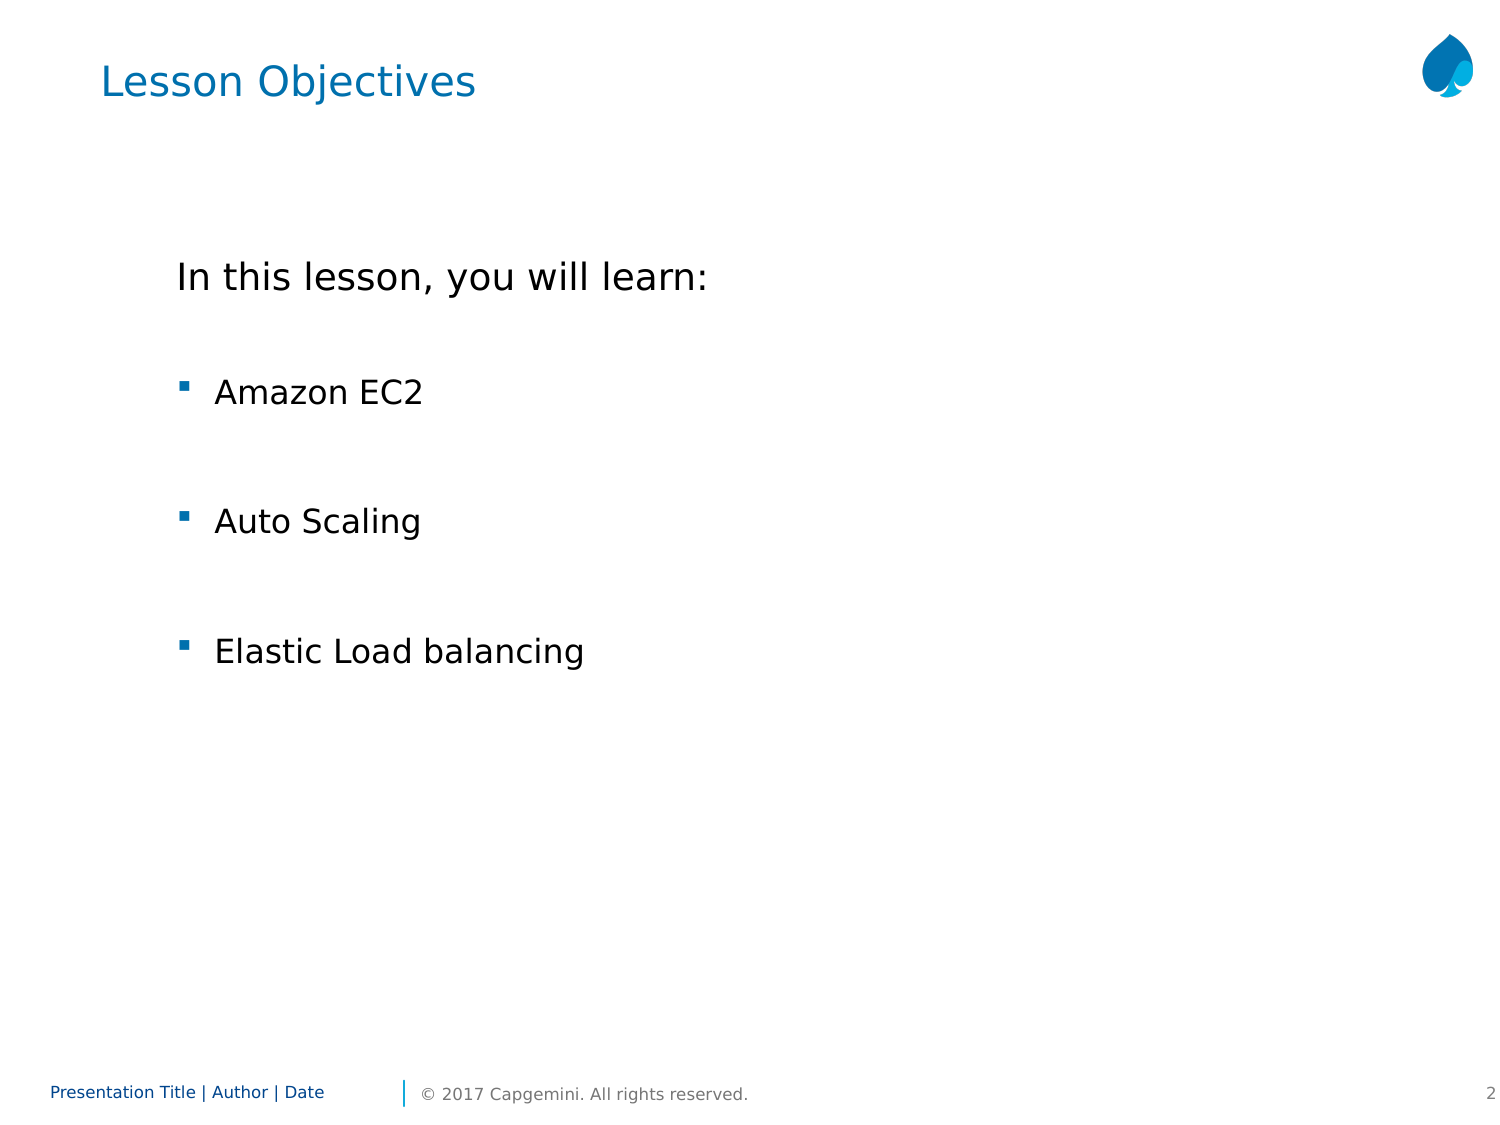

Lesson Objectives
In this lesson, you will learn:

Amazon EC2

Auto Scaling

Elastic Load balancing